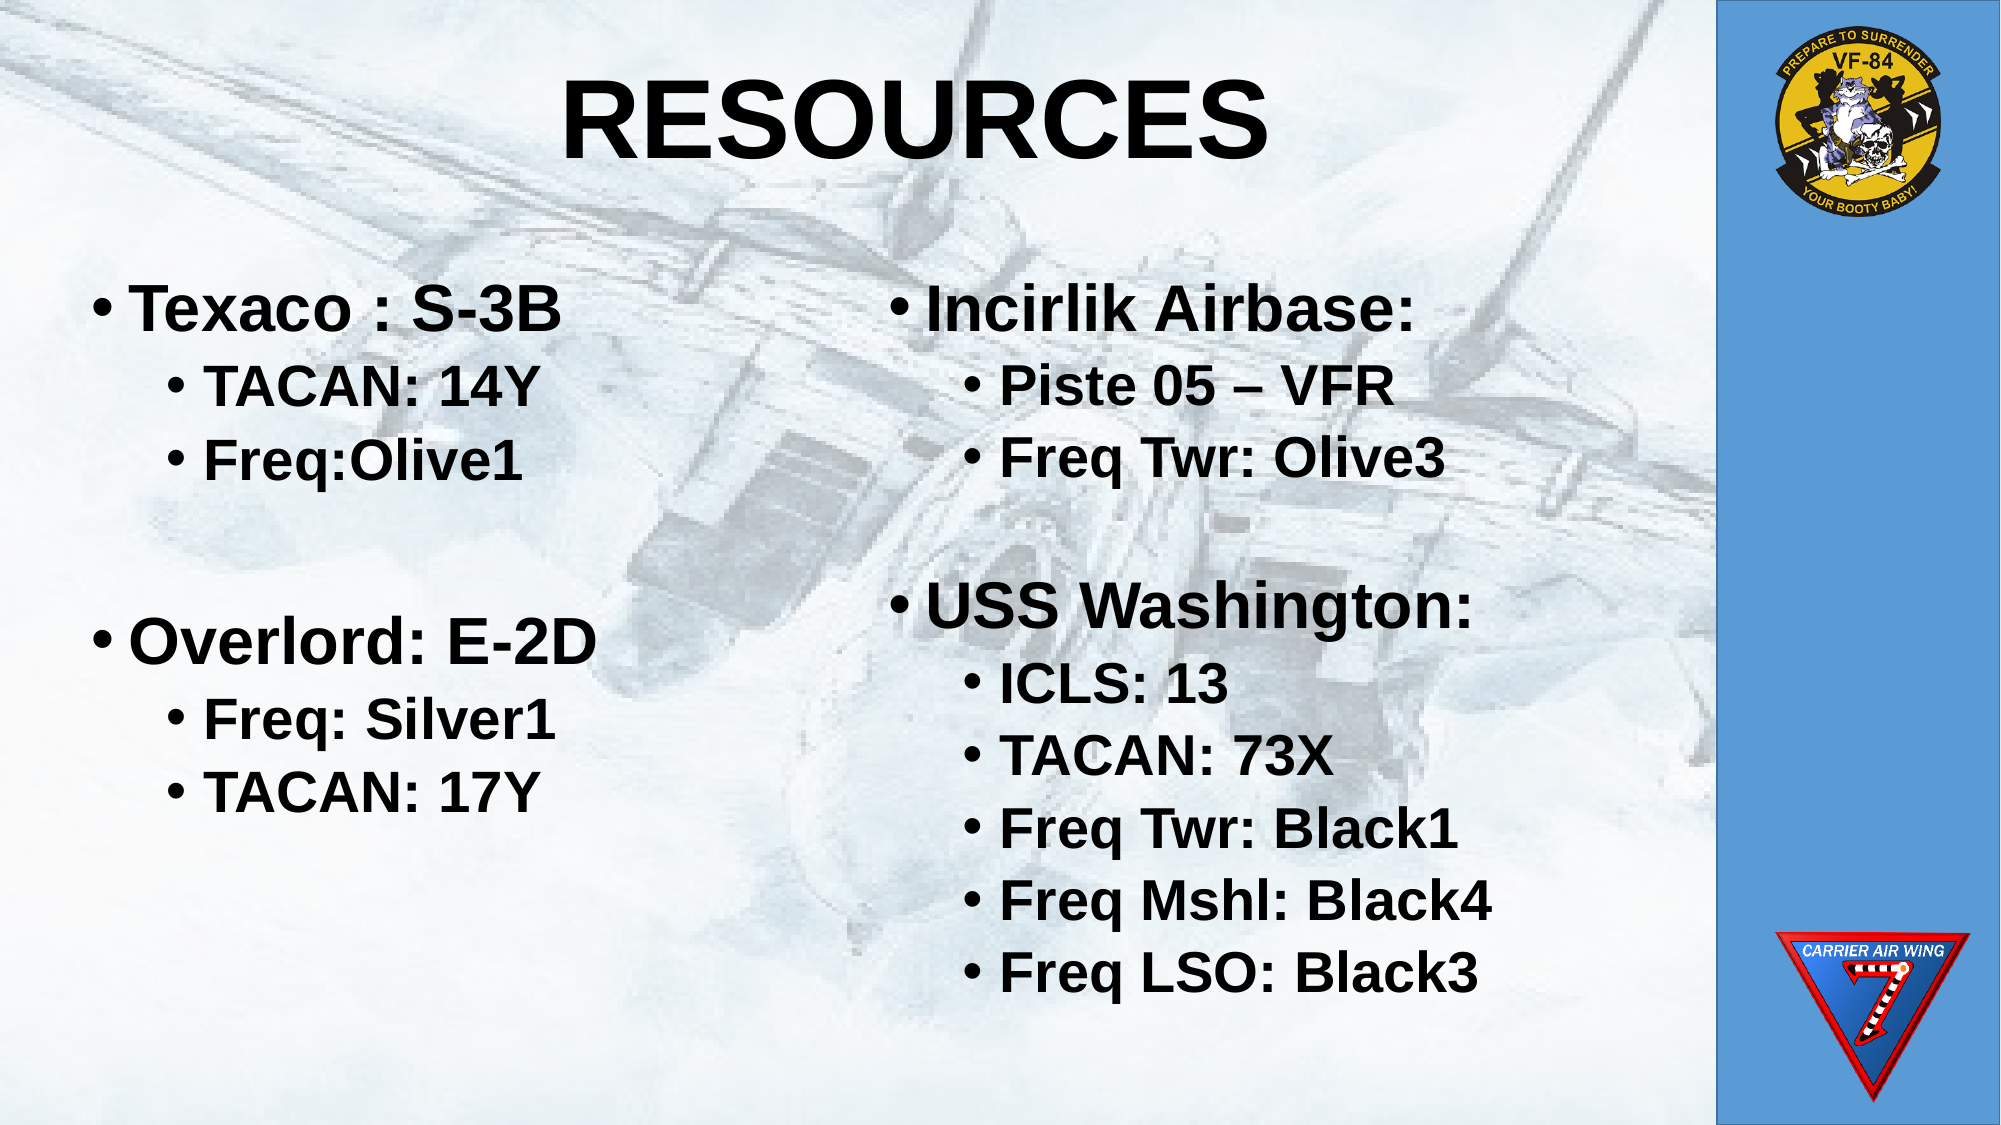

# RESOURCES
Incirlik Airbase:
Piste 05 – VFR
Freq Twr: Olive3

USS Washington:
ICLS: 13
TACAN: 73X
Freq Twr: Black1
Freq Mshl: Black4
Freq LSO: Black3

Texaco : S-3B
TACAN: 14Y
Freq:Olive1

Overlord: E-2D
Freq: Silver1
TACAN: 17Y